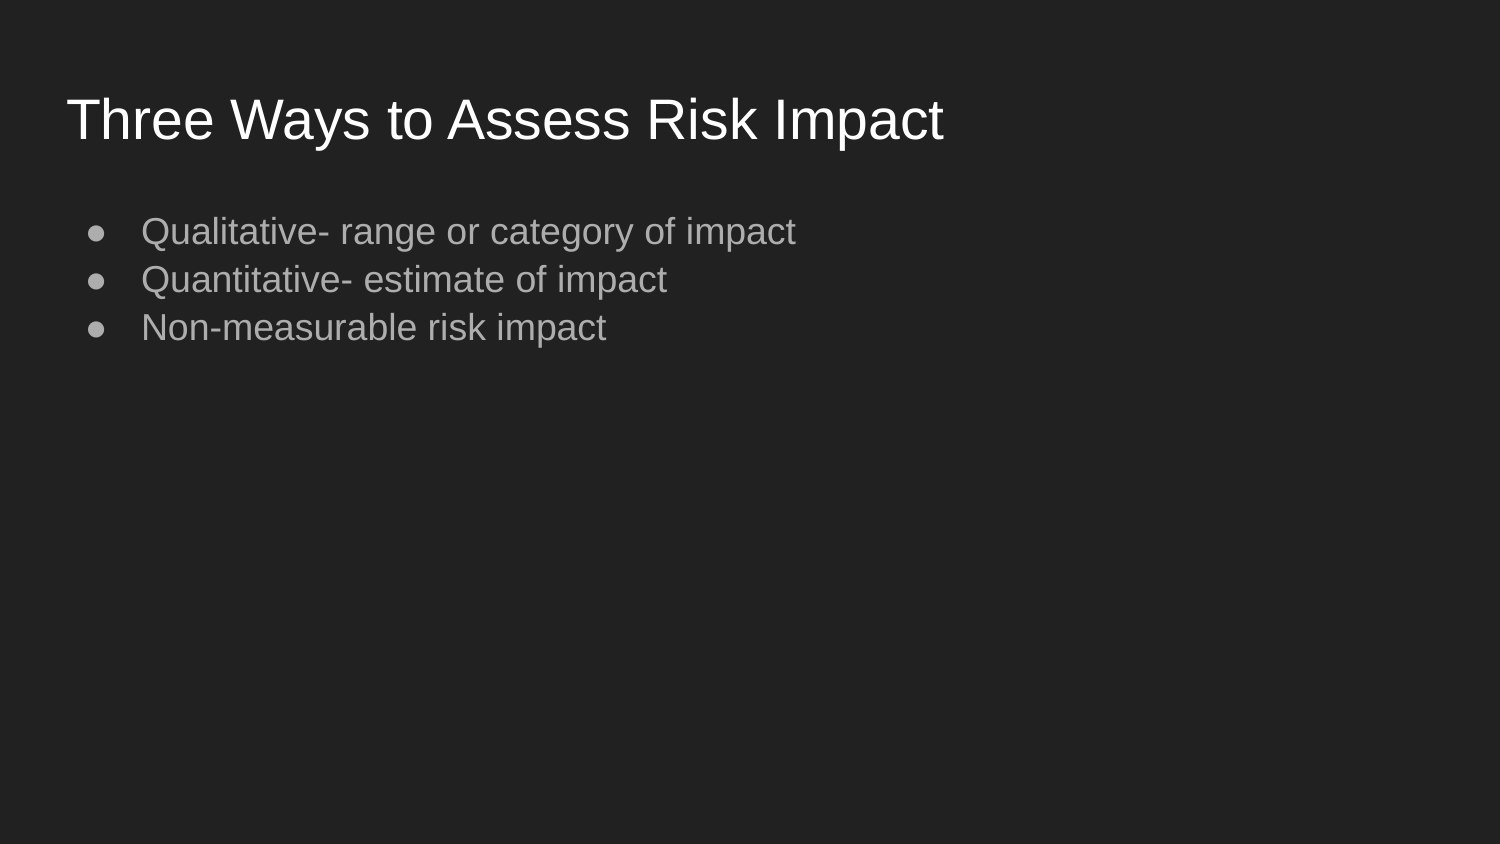

# Three Ways to Assess Risk Impact
Qualitative- range or category of impact
Quantitative- estimate of impact
Non-measurable risk impact